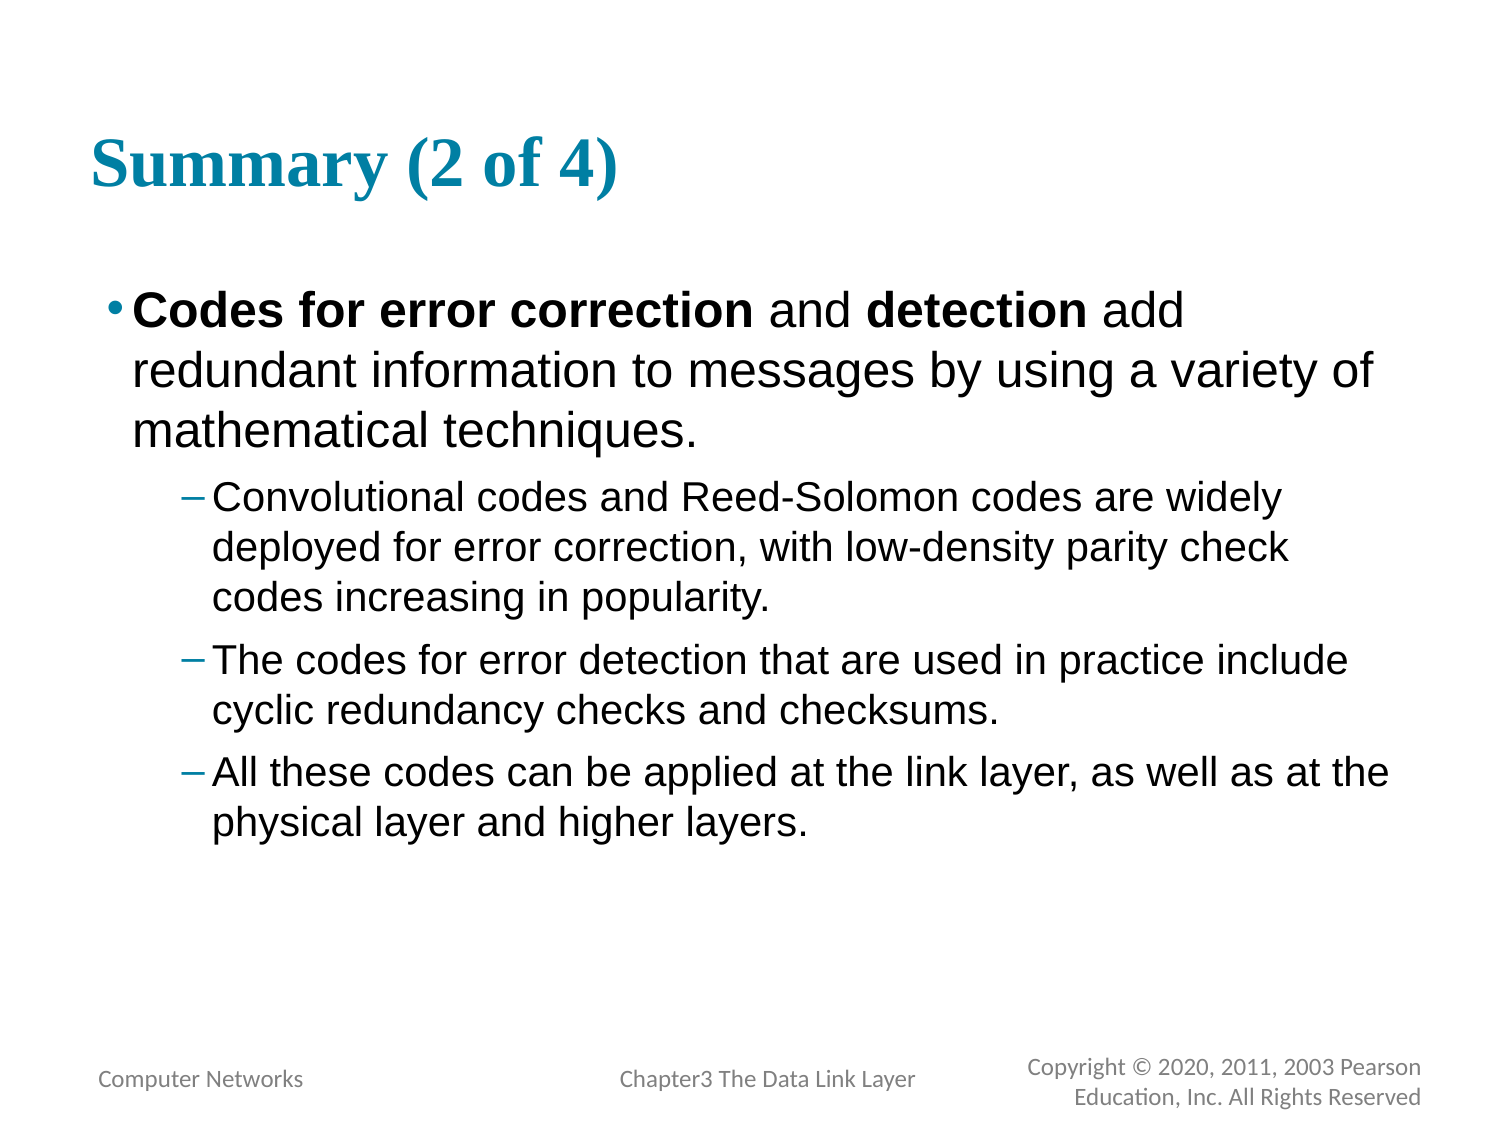

# Summary (2 of 4)
Codes for error correction and detection add redundant information to messages by using a variety of mathematical techniques.
Convolutional codes and Reed-Solomon codes are widely deployed for error correction, with low-density parity check codes increasing in popularity.
The codes for error detection that are used in practice include cyclic redundancy checks and checksums.
All these codes can be applied at the link layer, as well as at the physical layer and higher layers.